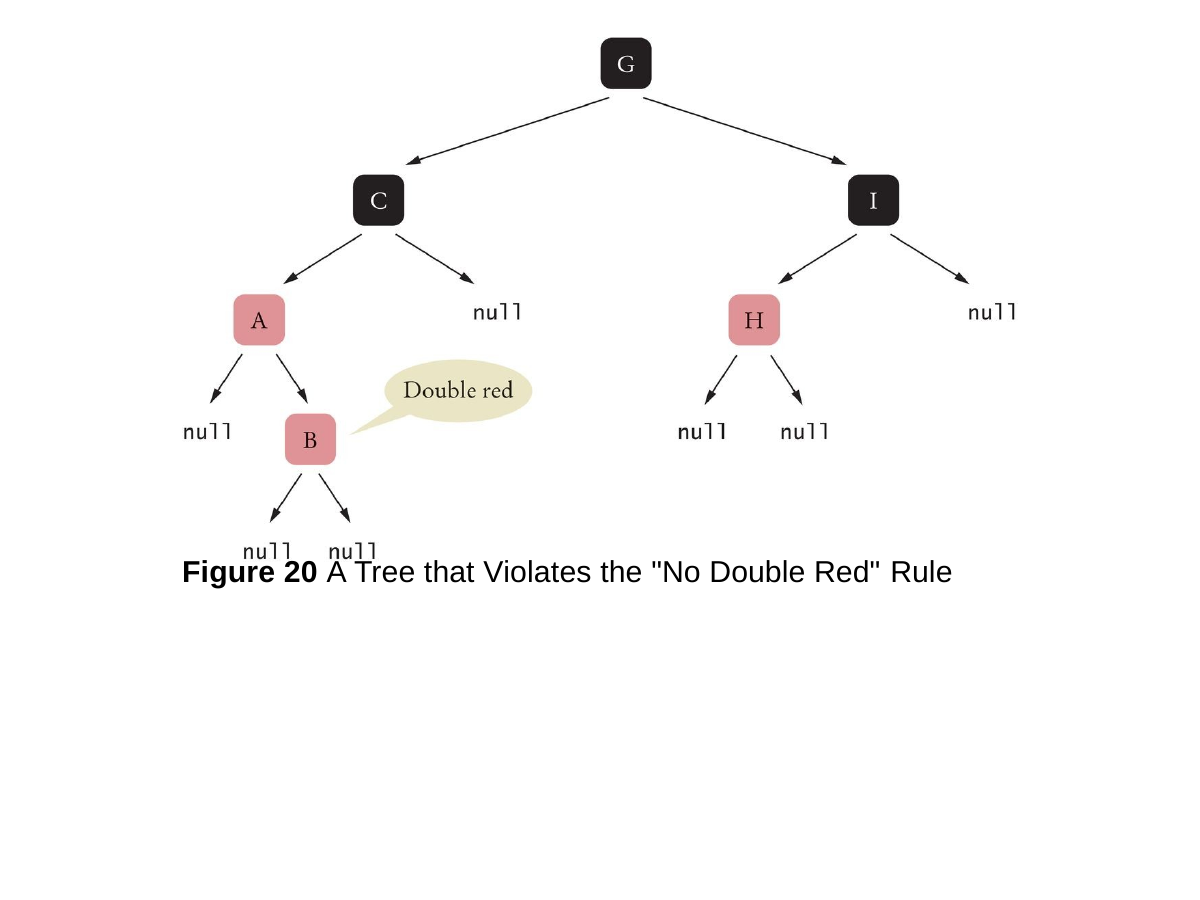

Figure 20 A Tree that Violates the "No Double Red" Rule